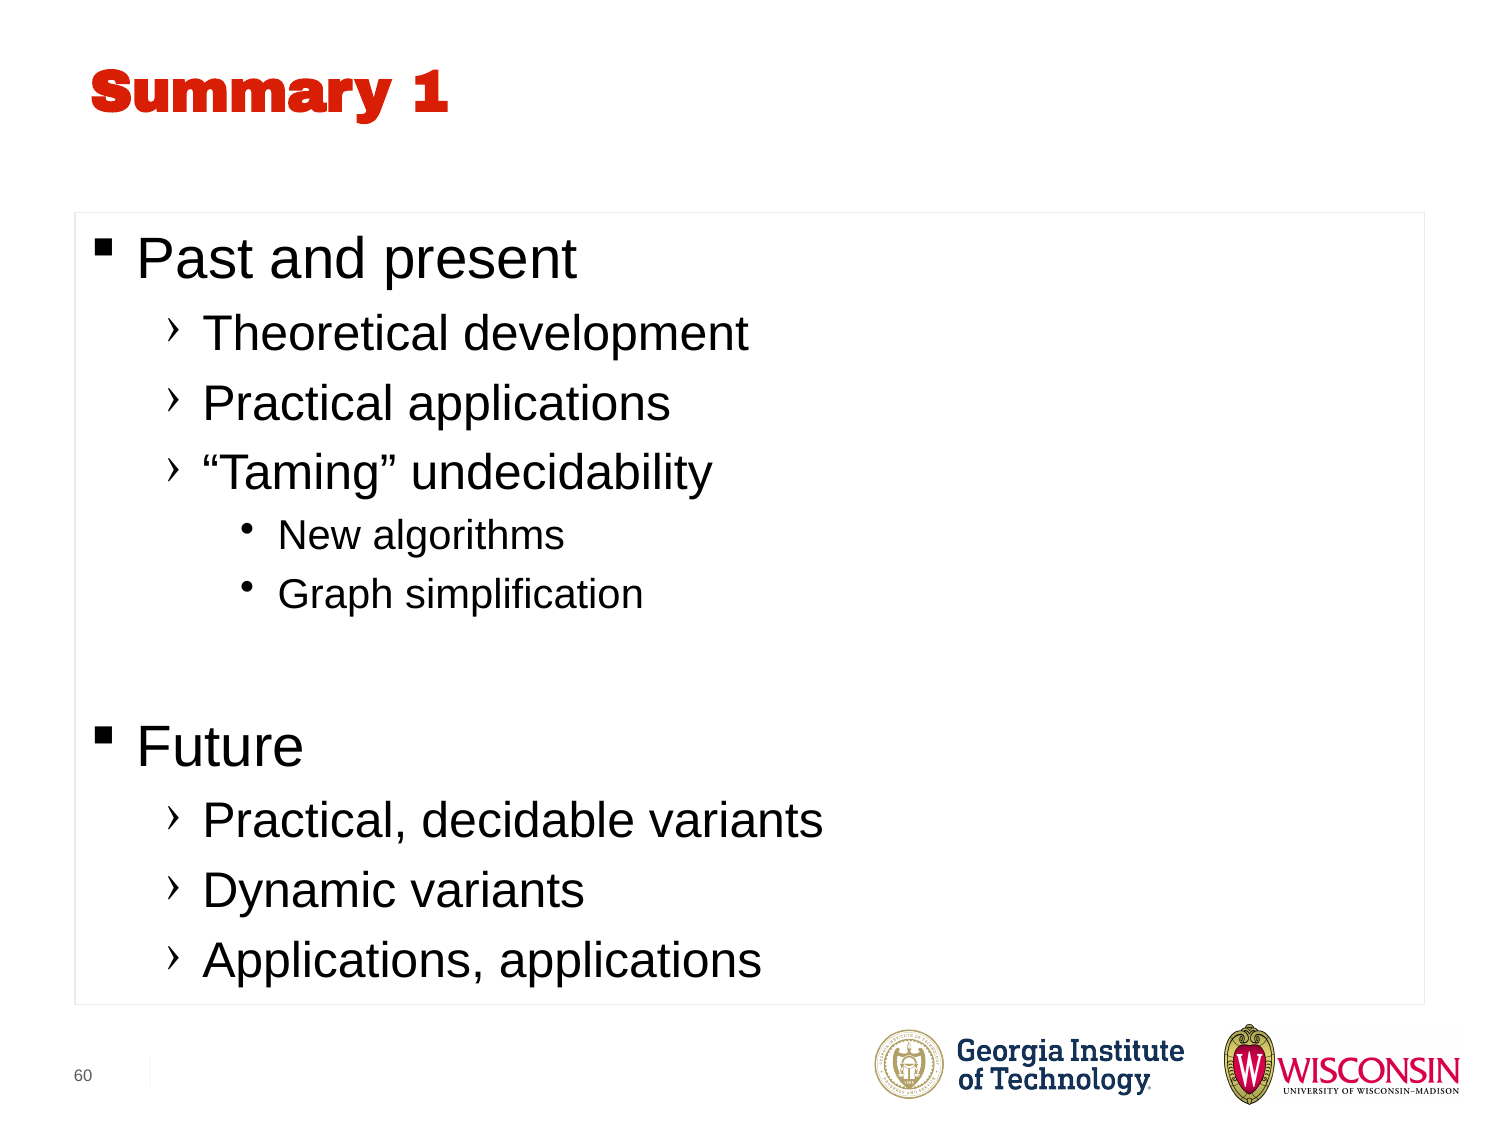

# Summary 1
Past and present
Theoretical development
Practical applications
“Taming” undecidability
New algorithms
Graph simplification

Future
Practical, decidable variants
Dynamic variants
Applications, applications
60